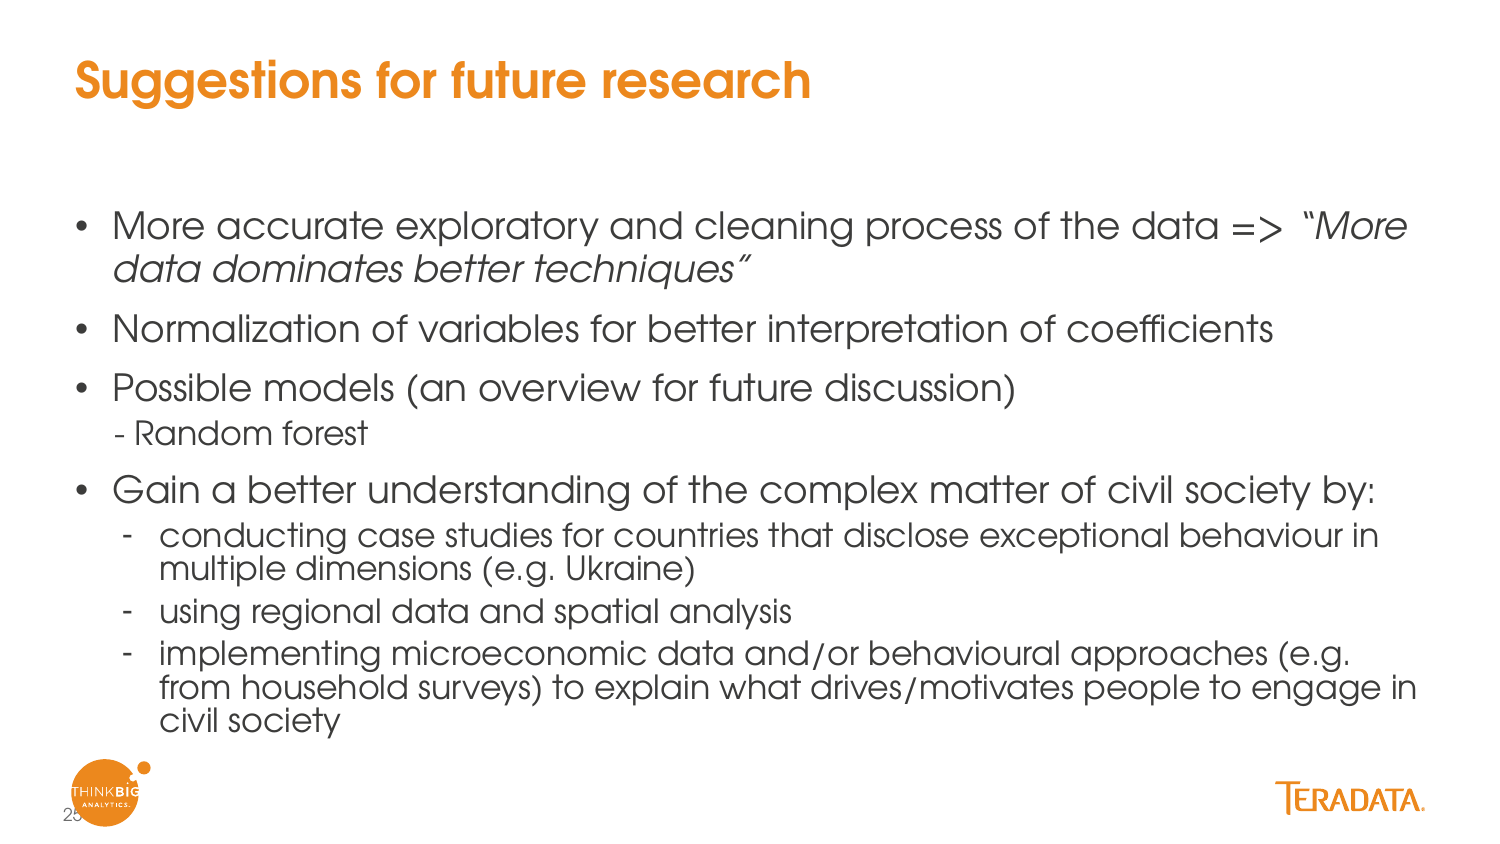

# Suggestions for future research
More accurate exploratory and cleaning process of the data => “More data dominates better techniques”
Normalization of variables for better interpretation of coefficients
Possible models (an overview for future discussion)
- Random forest
Gain a better understanding of the complex matter of civil society by:
conducting case studies for countries that disclose exceptional behaviour in multiple dimensions (e.g. Ukraine)
using regional data and spatial analysis
implementing microeconomic data and/or behavioural approaches (e.g. from household surveys) to explain what drives/motivates people to engage in civil society